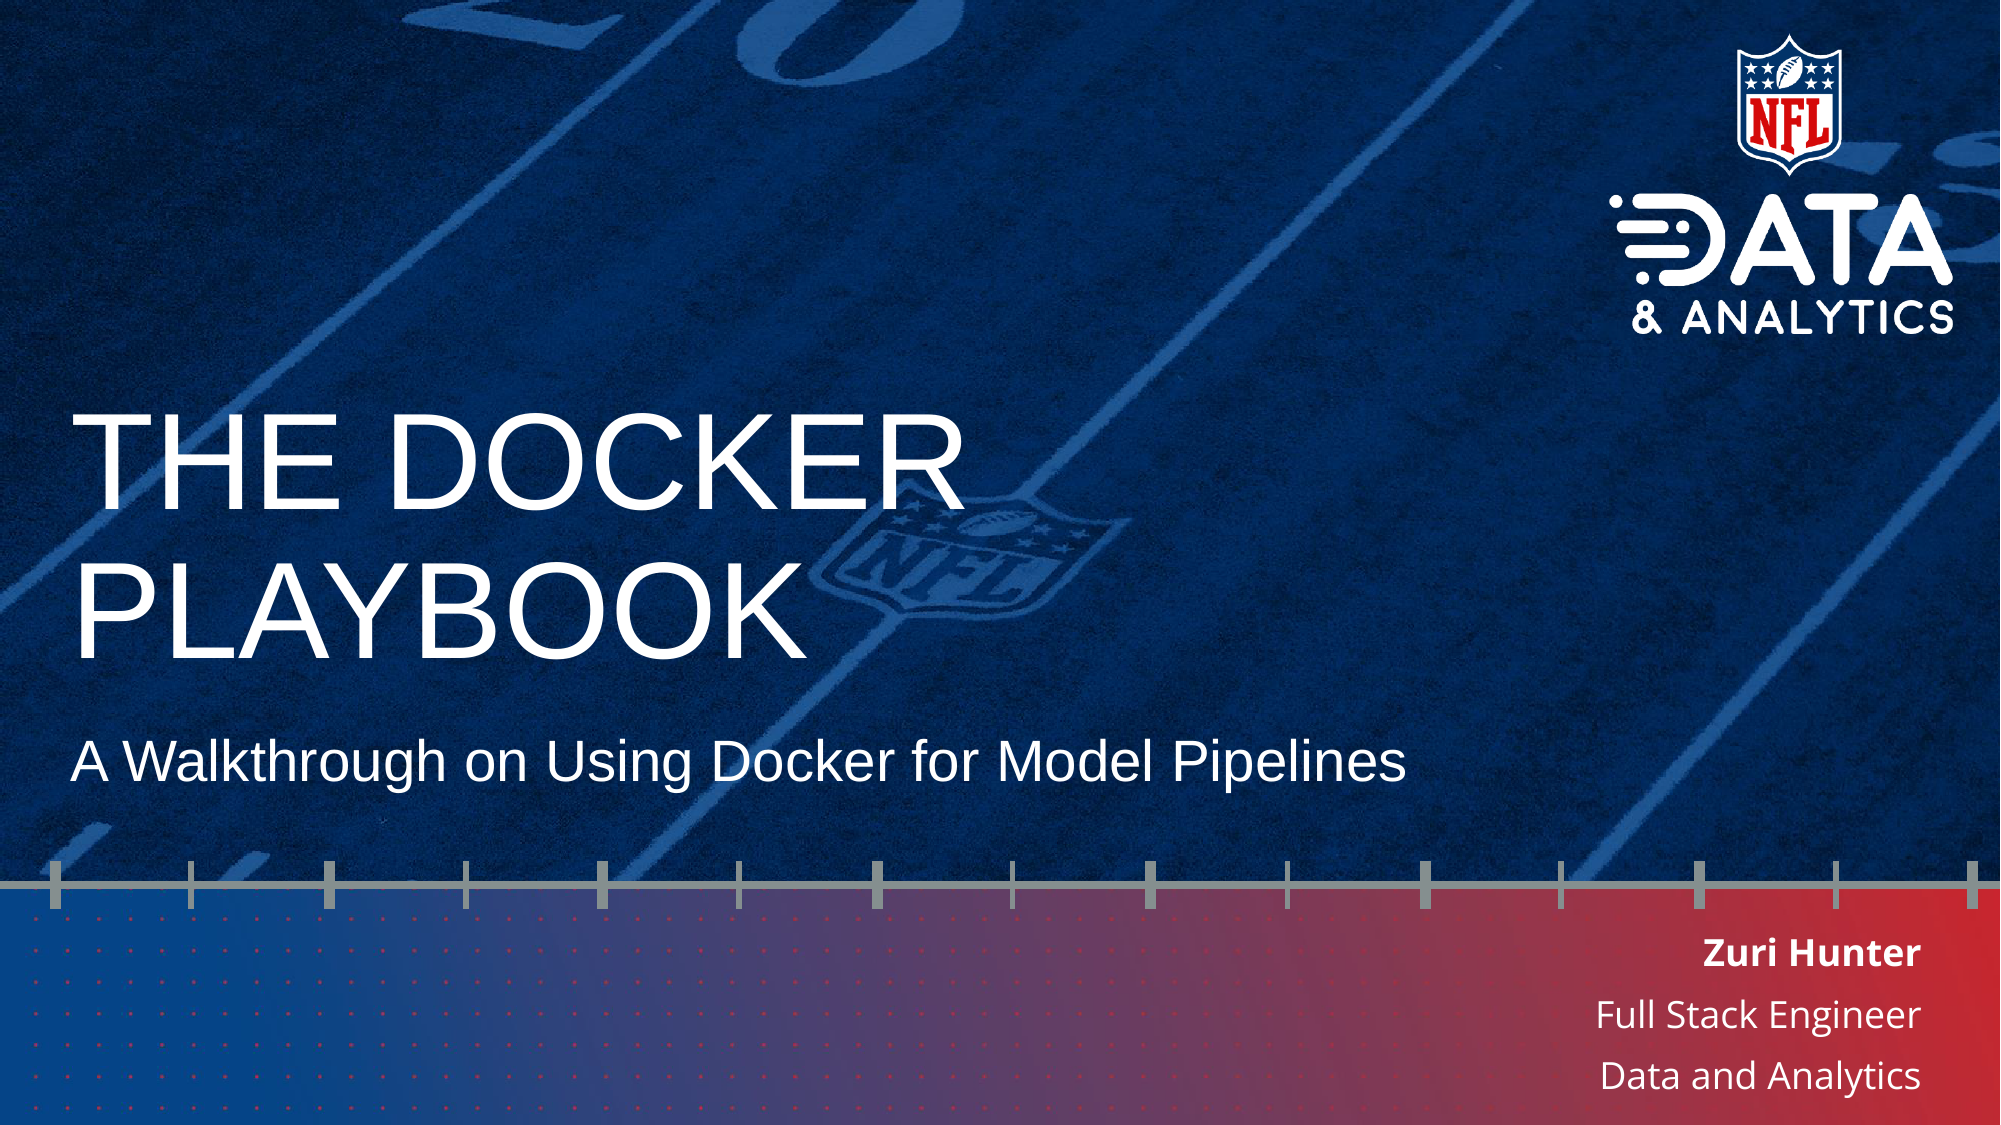

# The Docker Playbook
A Walkthrough on Using Docker for Model Pipelines
Zuri Hunter
Full Stack Engineer
Data and Analytics